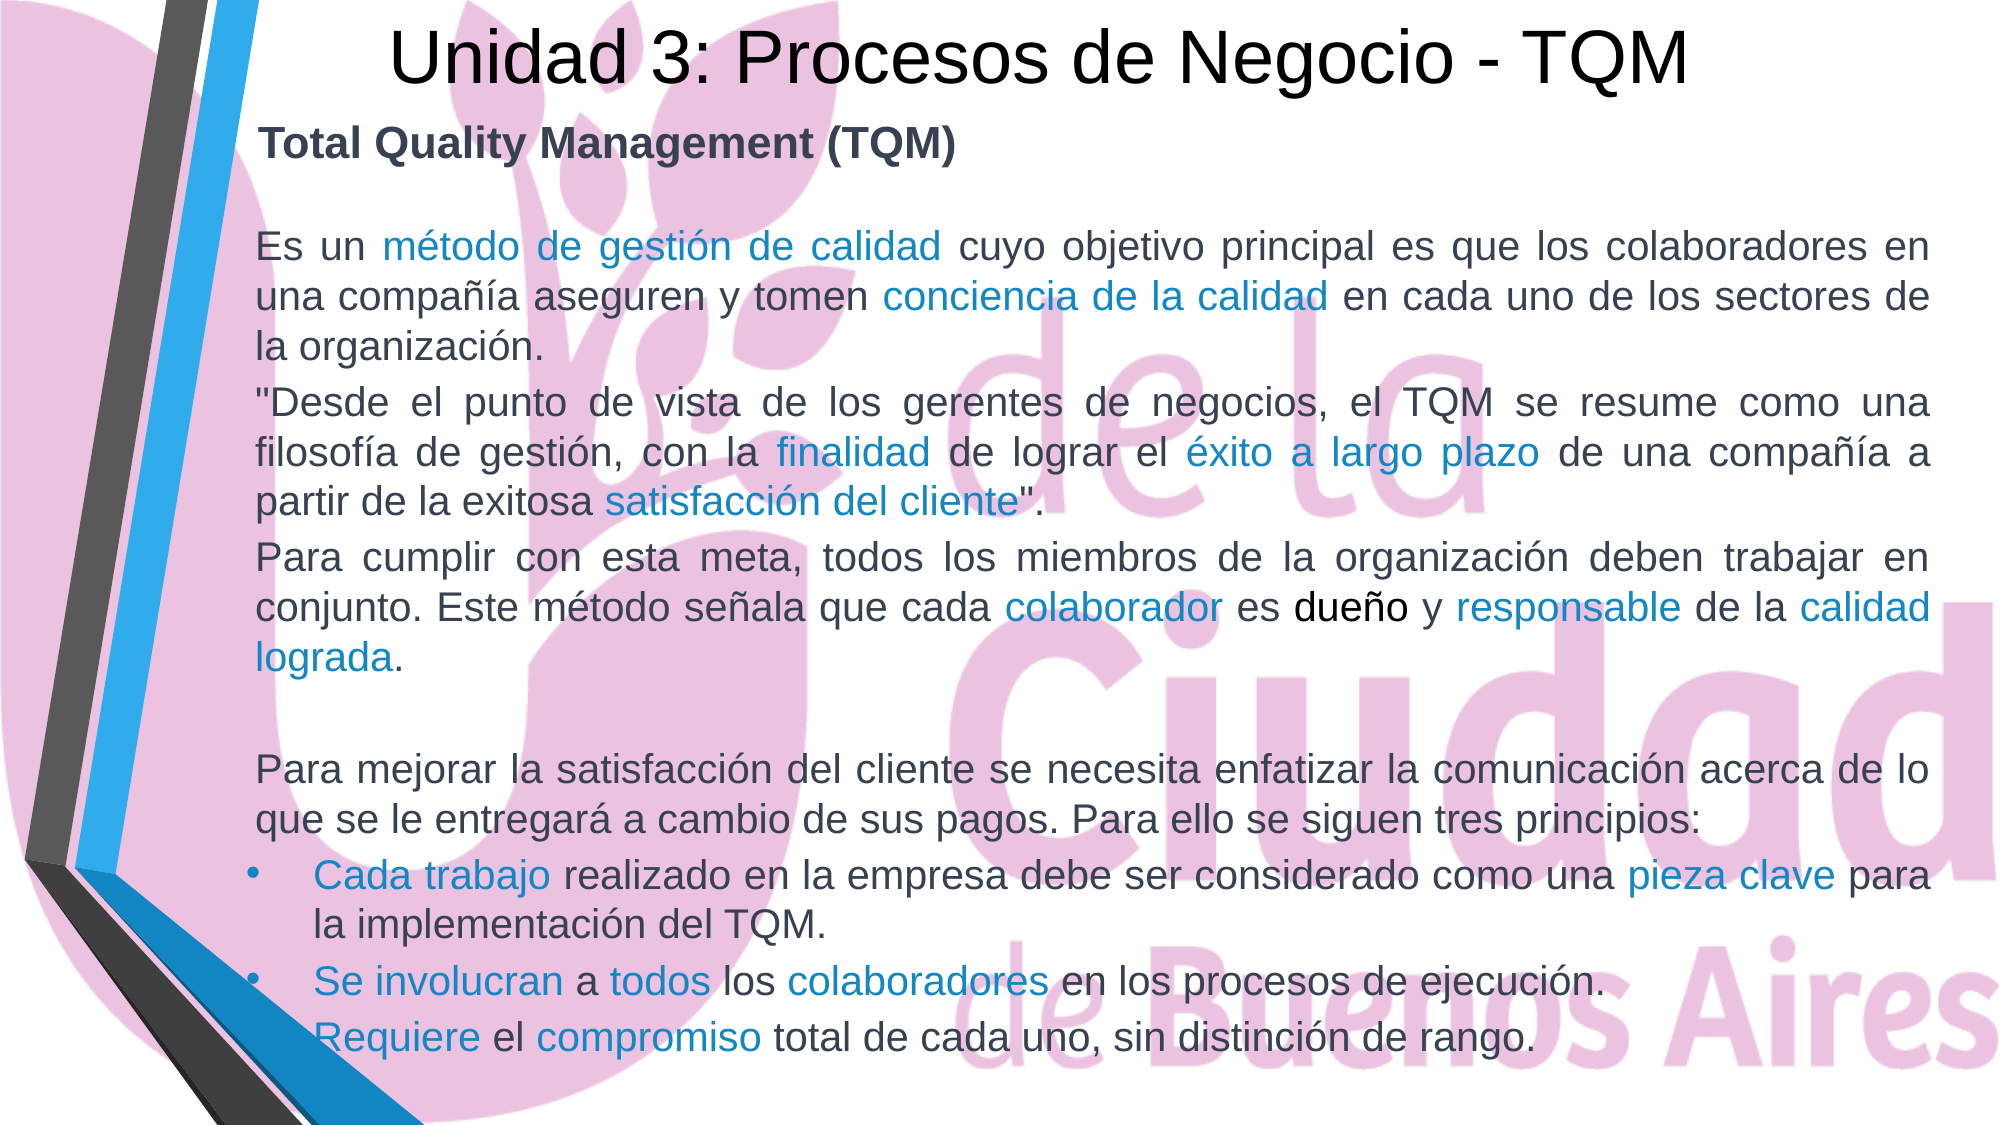

# Unidad 3: Procesos de Negocio - TQM
Total Quality Management (TQM)

Es un método de gestión de calidad cuyo objetivo principal es que los colaboradores en una compañía aseguren y tomen conciencia de la calidad en cada uno de los sectores de la organización.
"Desde el punto de vista de los gerentes de negocios, el TQM se resume como una filosofía de gestión, con la finalidad de lograr el éxito a largo plazo de una compañía a partir de la exitosa satisfacción del cliente".
Para cumplir con esta meta, todos los miembros de la organización deben trabajar en conjunto. Este método señala que cada colaborador es dueño y responsable de la calidad lograda.

Para mejorar la satisfacción del cliente se necesita enfatizar la comunicación acerca de lo que se le entregará a cambio de sus pagos. Para ello se siguen tres principios:
Cada trabajo realizado en la empresa debe ser considerado como una pieza clave para la implementación del TQM.
Se involucran a todos los colaboradores en los procesos de ejecución.
Requiere el compromiso total de cada uno, sin distinción de rango.